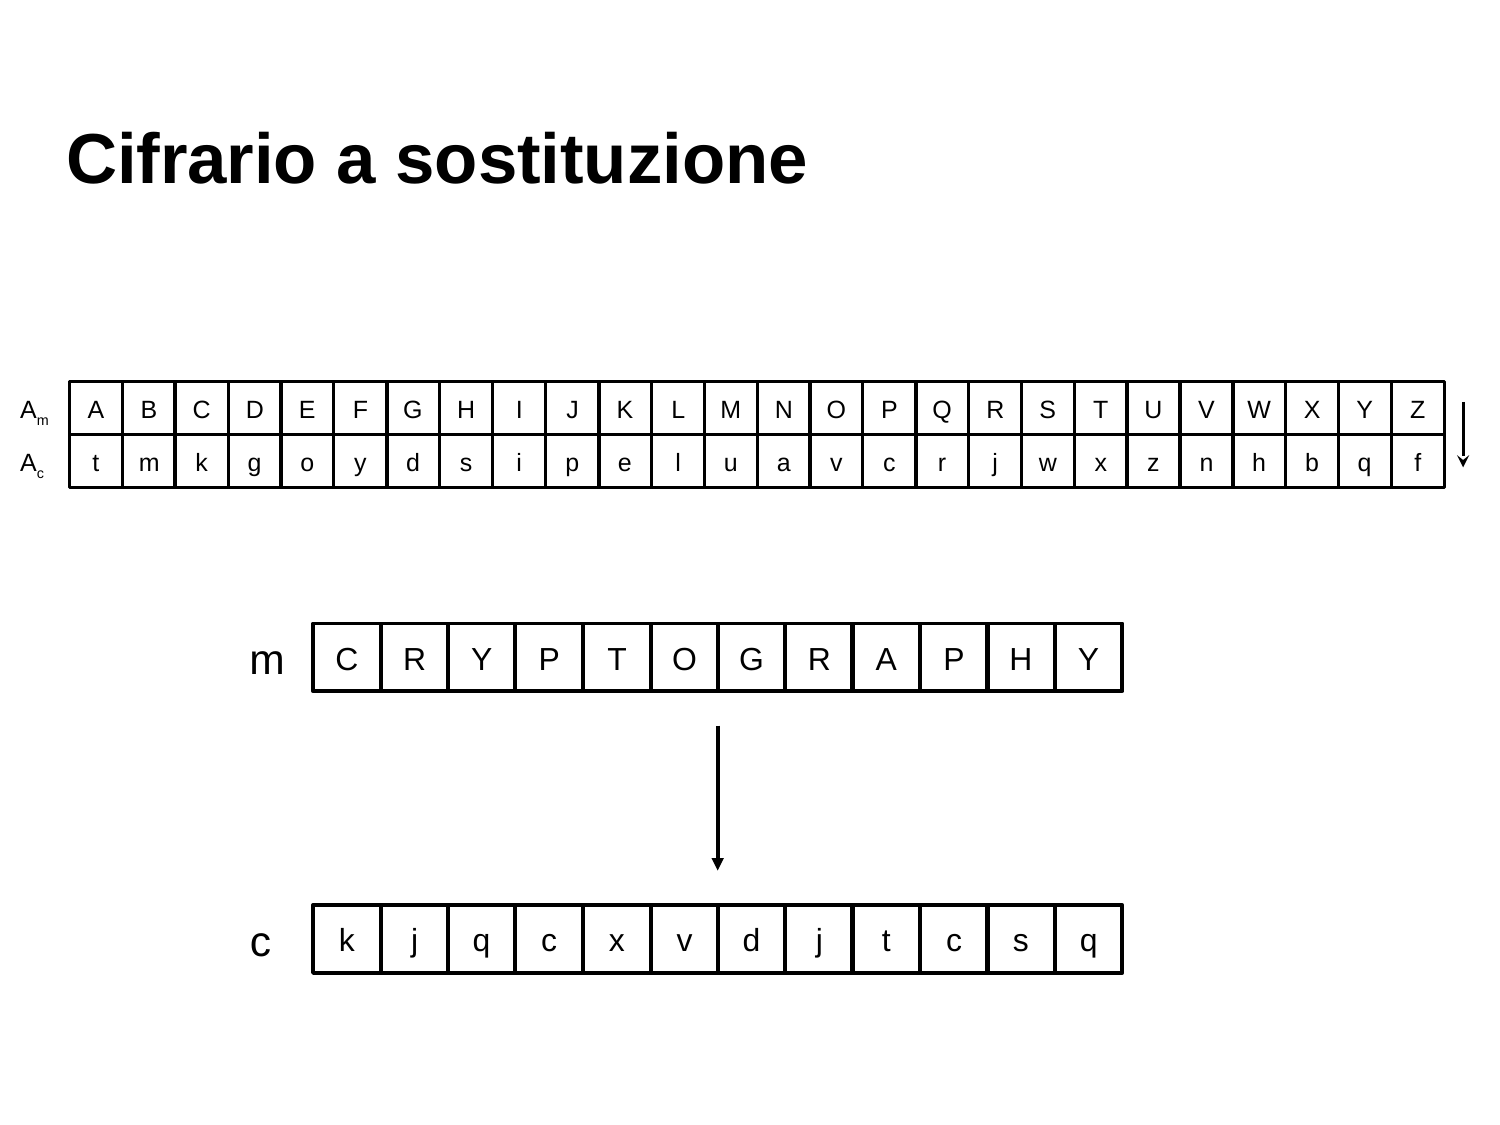

# Cifrario a sostituzione
Am
A
B
C
D
E
F
G
H
I
J
K
L
M
N
O
P
Q
R
S
T
U
V
W
X
Y
Z

Ac
t
m
k
g
o
y
d
s
i
p
e
l
u
a
v
c
r
j
w
x
z
n
h
b
q
f
C
R
Y
P
T
O
G
R
A
P
H
Y
m
k
j
q
c
x
v
d
j
t
c
s
q
c